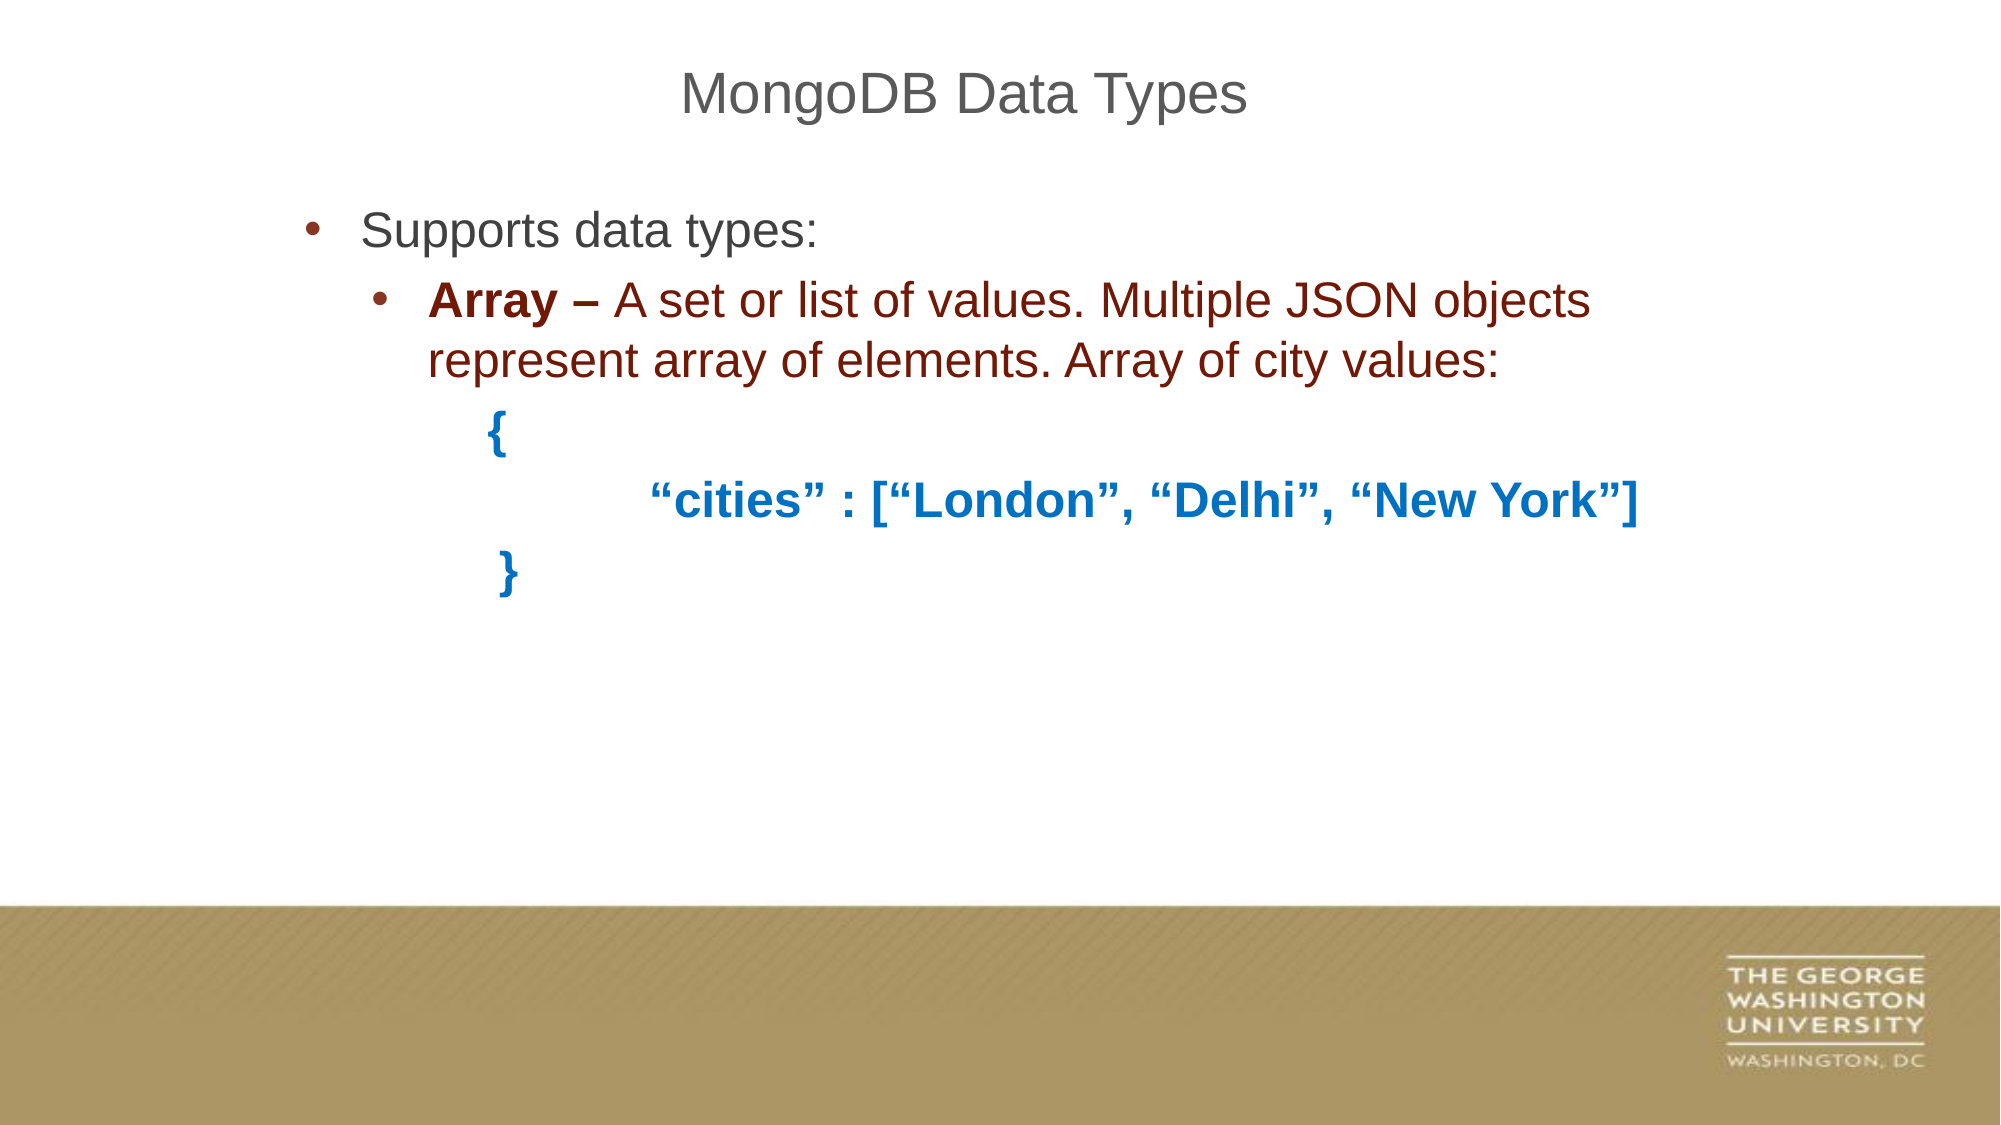

MongoDB Data Types

Supports data types:
Array – A set or list of values. Multiple JSON objects represent array of elements. Array of city values:
    {
	“cities” : [“London”, “Delhi”, “New York”]
}